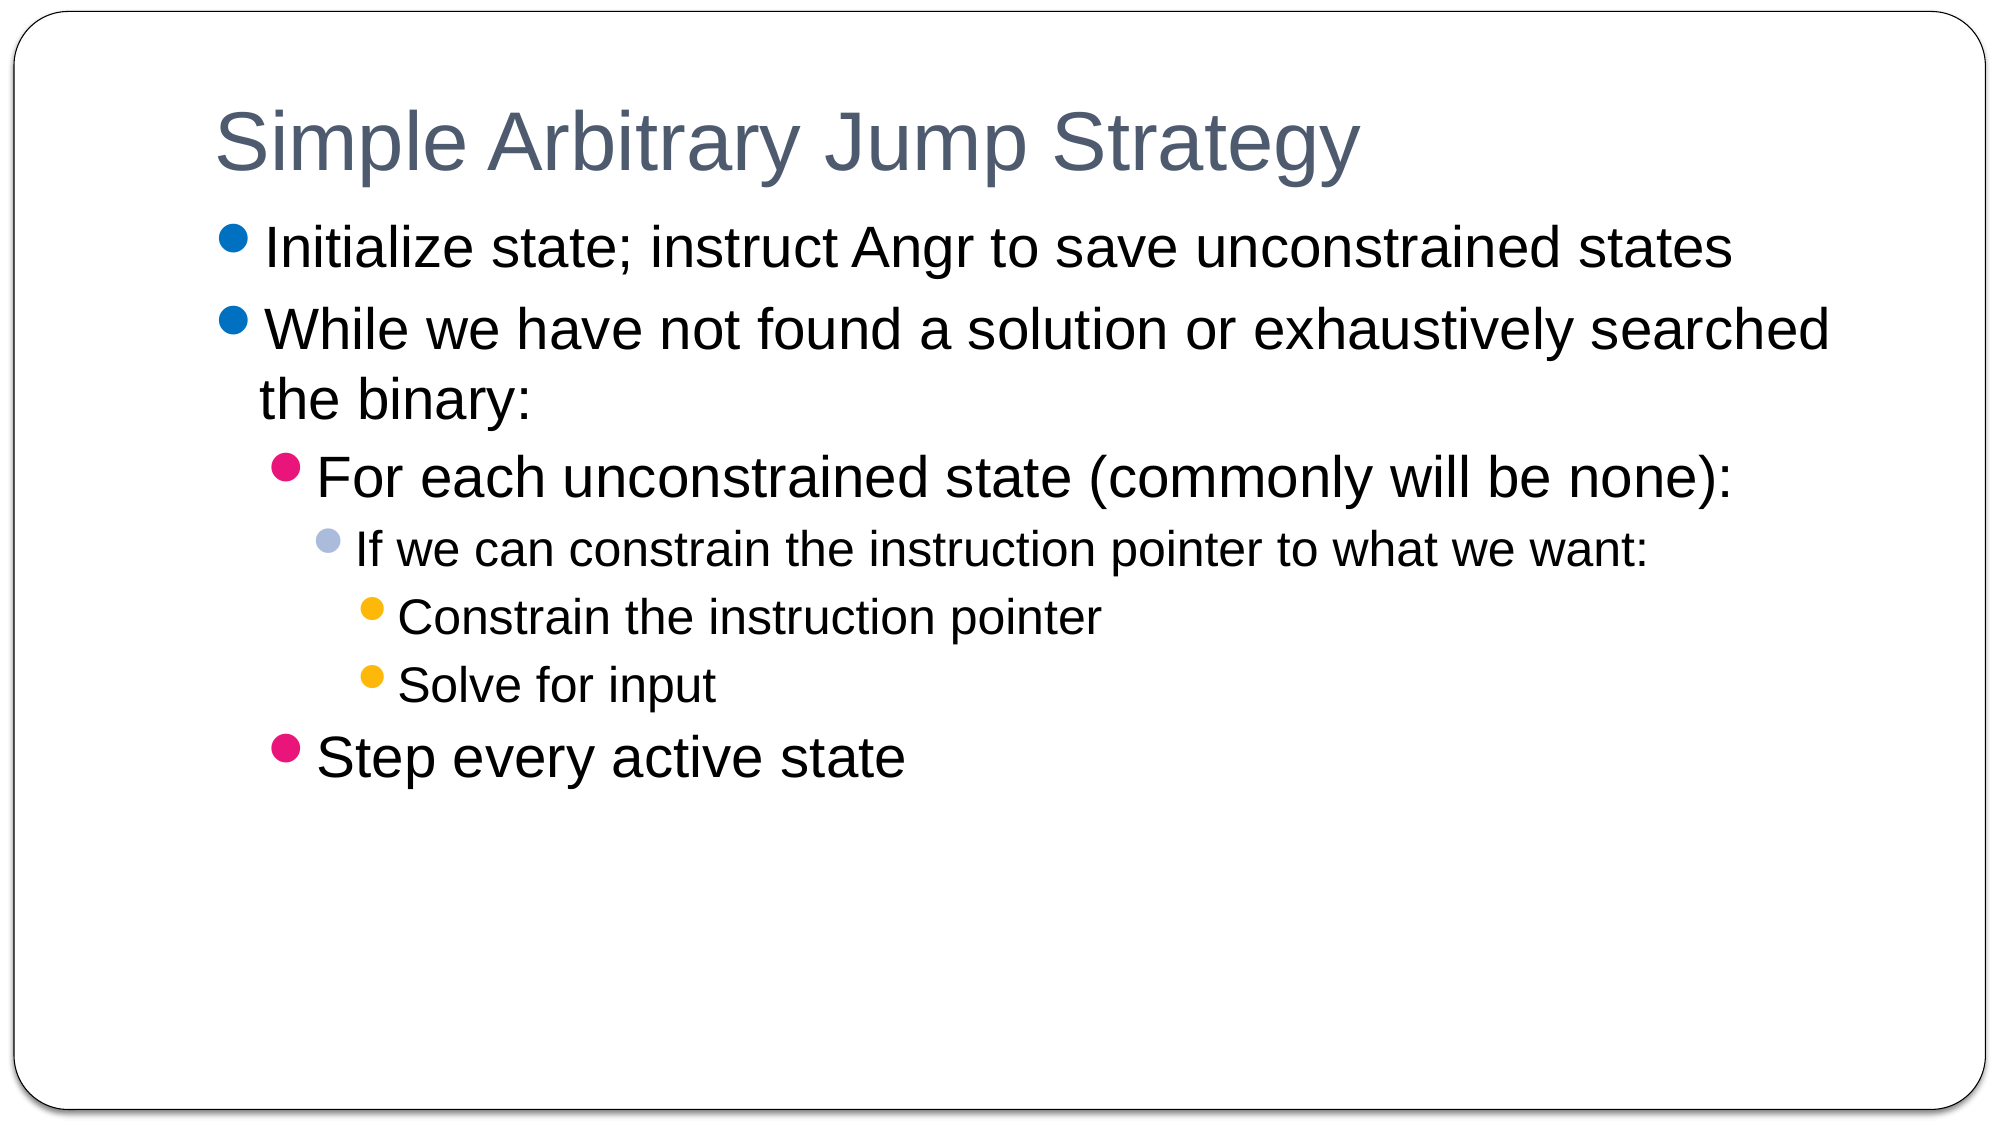

# Simple Arbitrary Jump Strategy
Initialize state; instruct Angr to save unconstrained states
While we have not found a solution or exhaustively searched the binary:
For each unconstrained state (commonly will be none):
If we can constrain the instruction pointer to what we want:
Constrain the instruction pointer
Solve for input
Step every active state